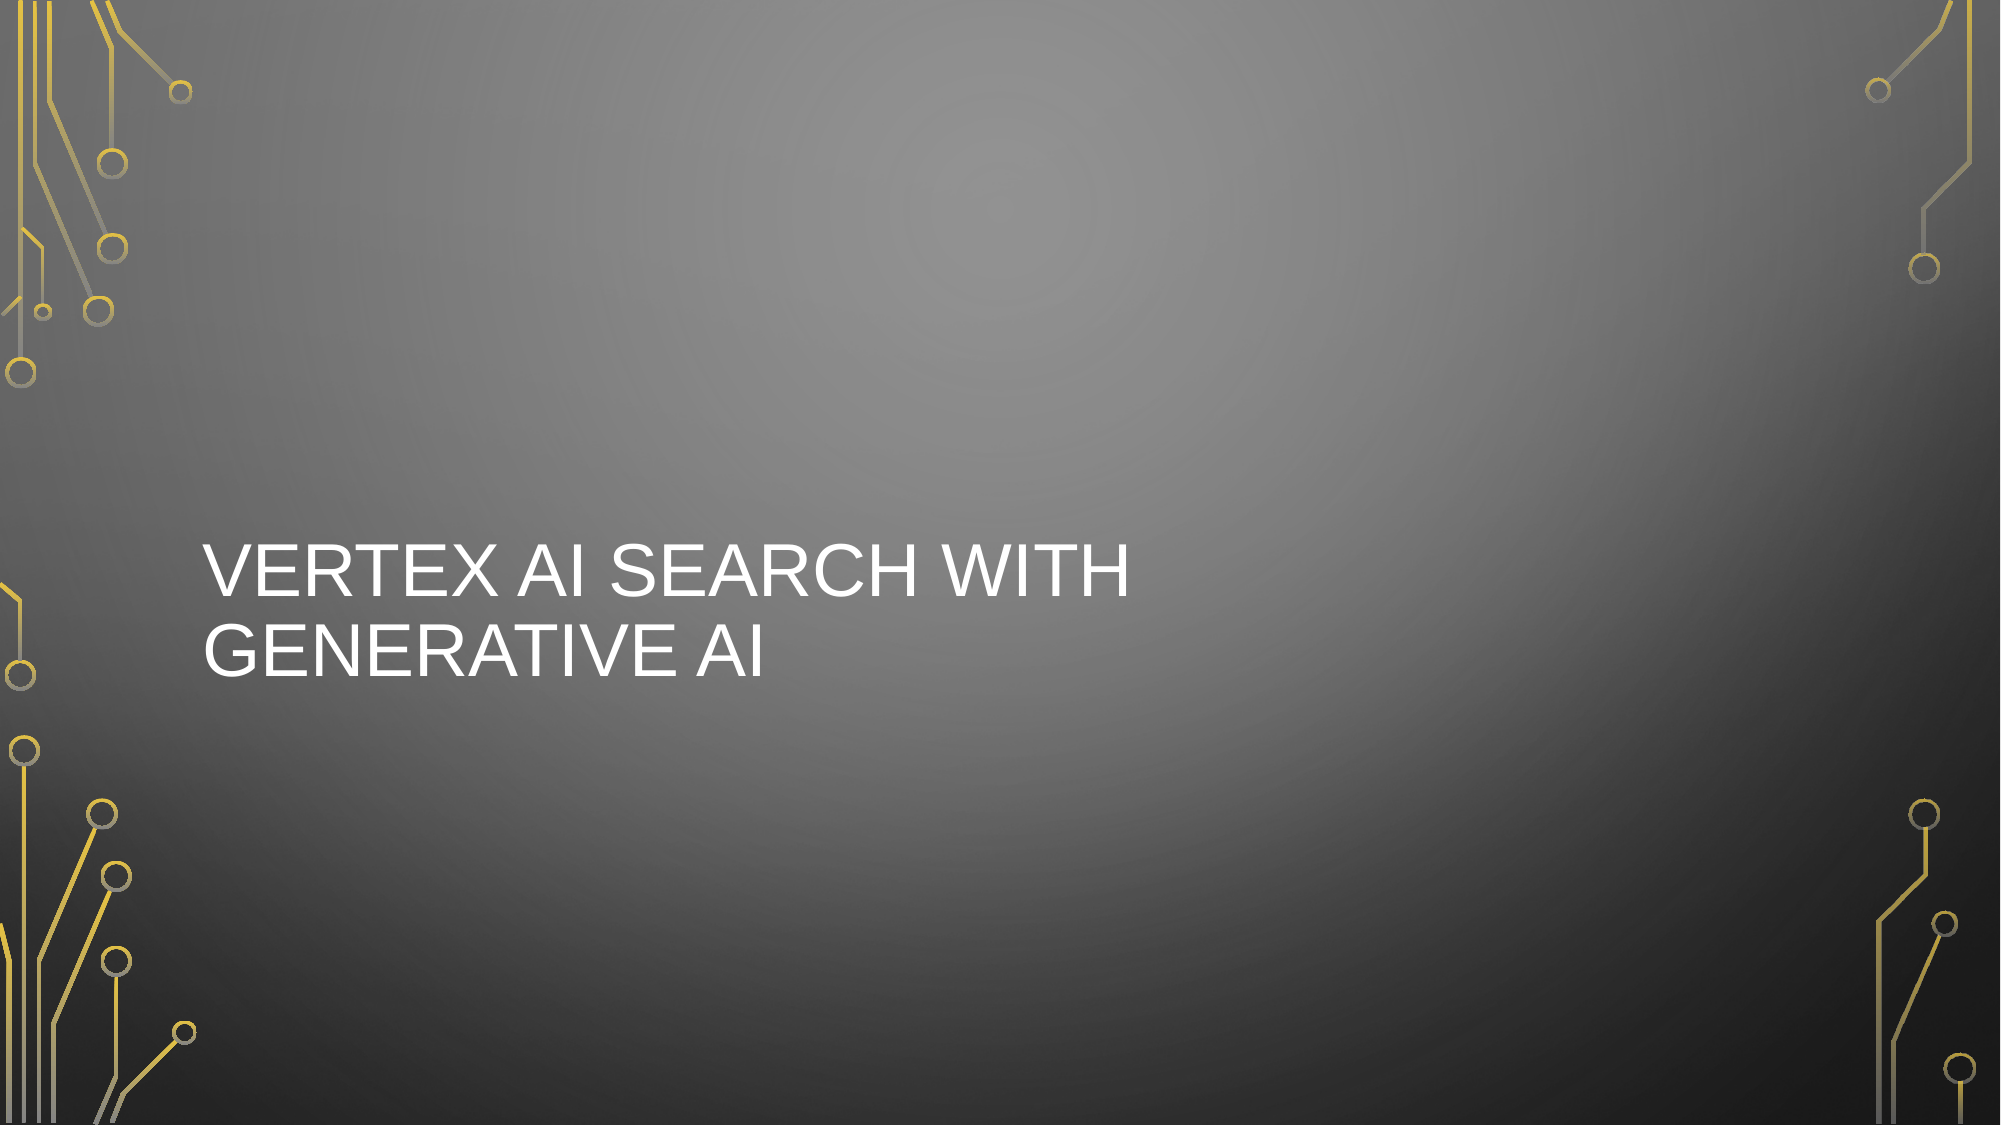

# Vertex ai Search with Generative Ai